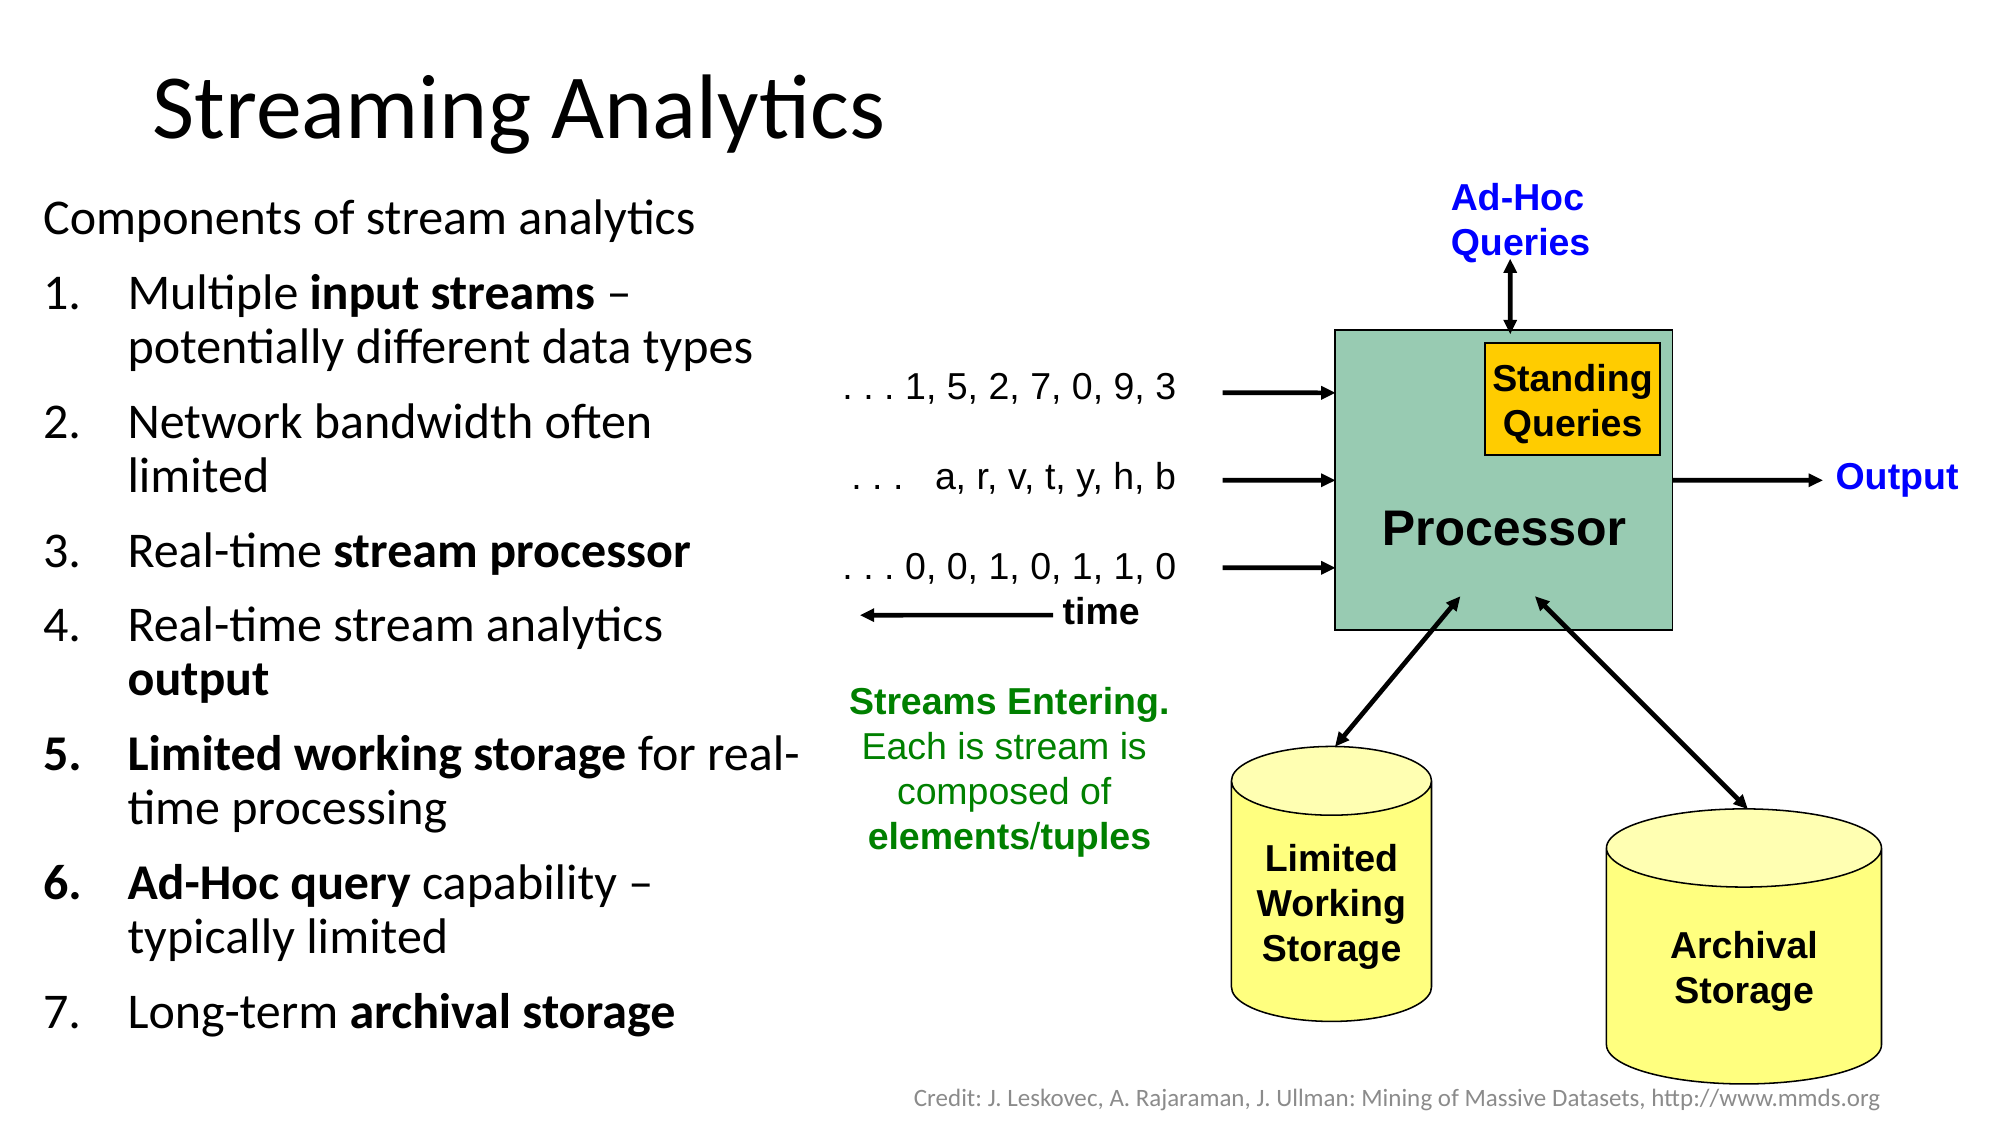

Streaming Analytics
Ad-Hoc
Queries
Components of stream analytics
Multiple input streams – potentially different data types
Network bandwidth often limited
Real-time stream processor
Real-time stream analytics output
Limited working storage for real-time processing
Ad-Hoc query capability – typically limited
Long-term archival storage

Processor
Standing
Queries
. . . 1, 5, 2, 7, 0, 9, 3

. . .   a, r, v, t, y, h, b

. . . 0, 0, 1, 0, 1, 1, 0
                     time

Streams Entering.
Each is stream is
composed of
elements/tuples

Output

Limited
Working
Storage
Archival
Storage
Credit: J. Leskovec, A. Rajaraman, J. Ullman: Mining of Massive Datasets, http://www.mmds.org